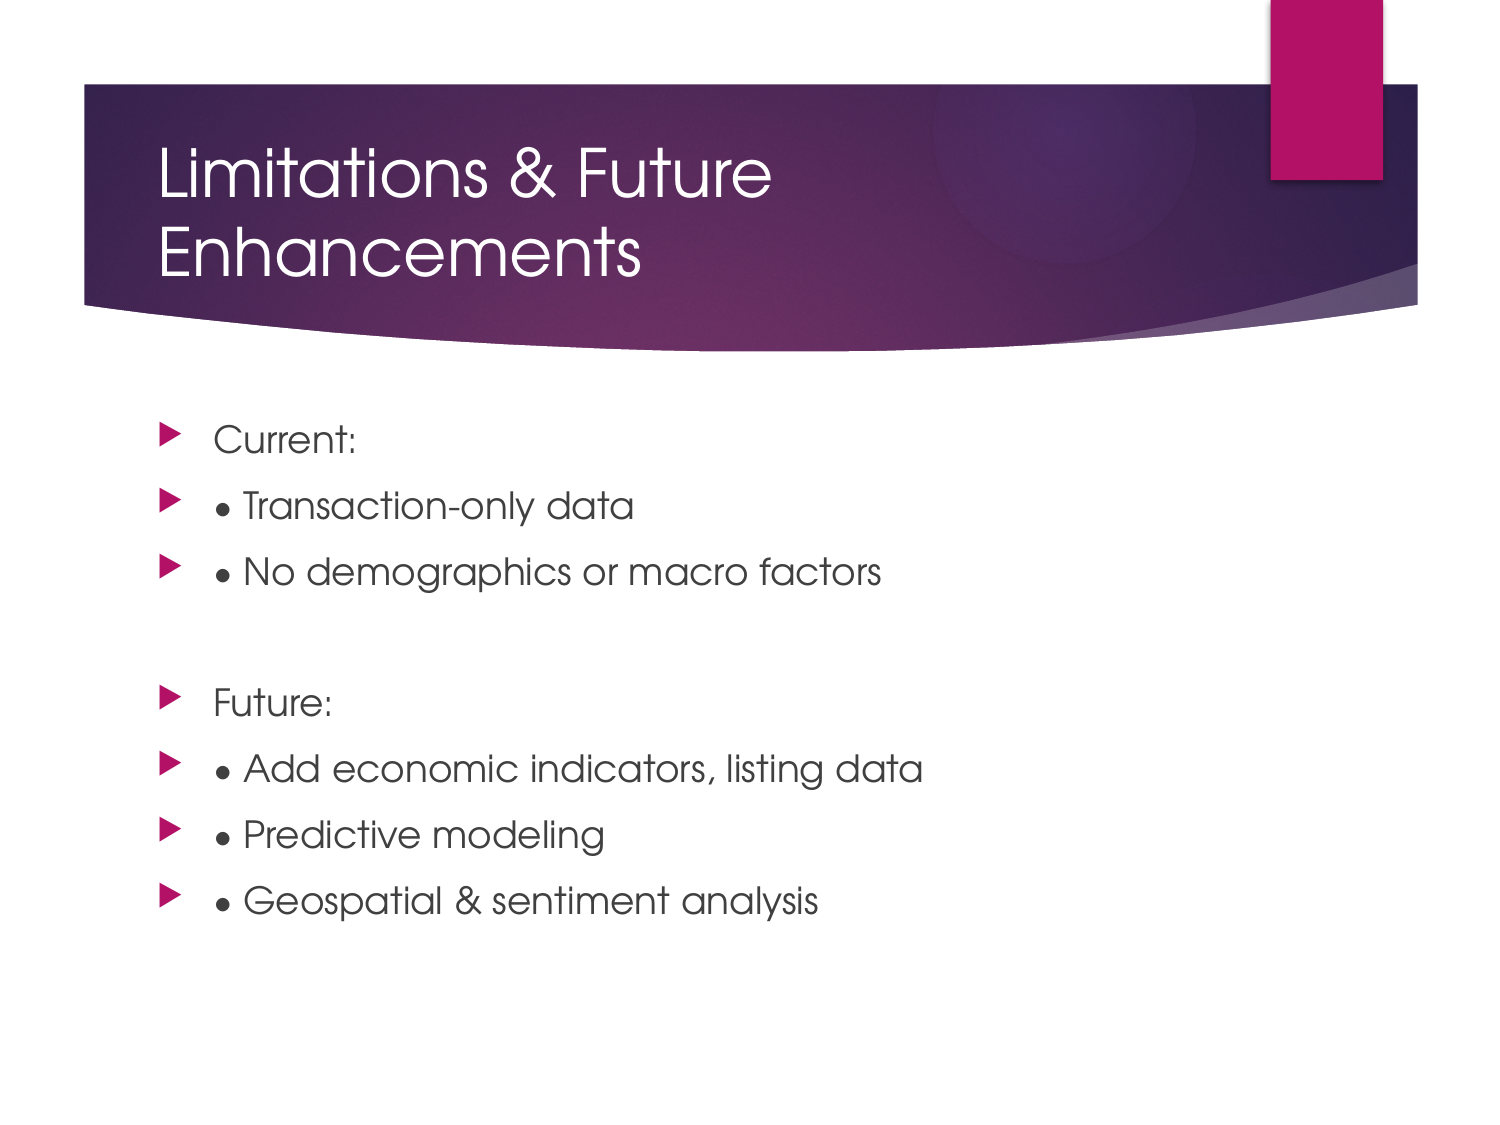

# Limitations & Future Enhancements
Current:
• Transaction-only data
• No demographics or macro factors

Future:
• Add economic indicators, listing data
• Predictive modeling
• Geospatial & sentiment analysis